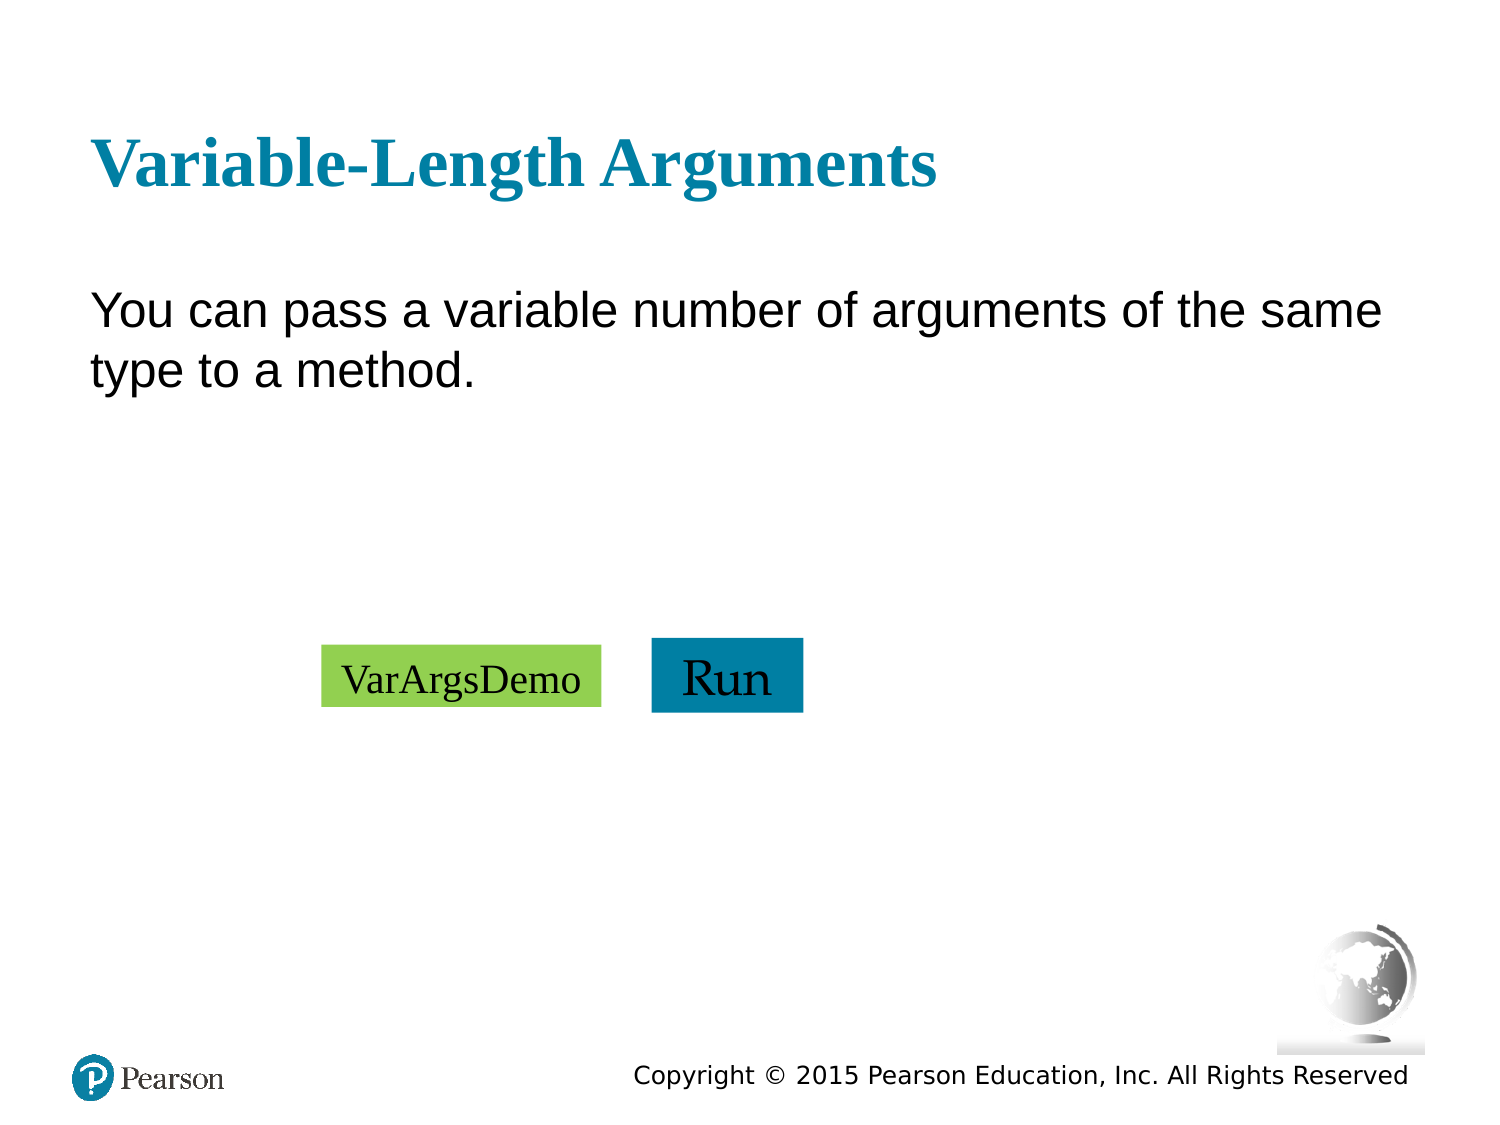

# Variable-Length Arguments
You can pass a variable number of arguments of the same type to a method.
Run
VarArgsDemo